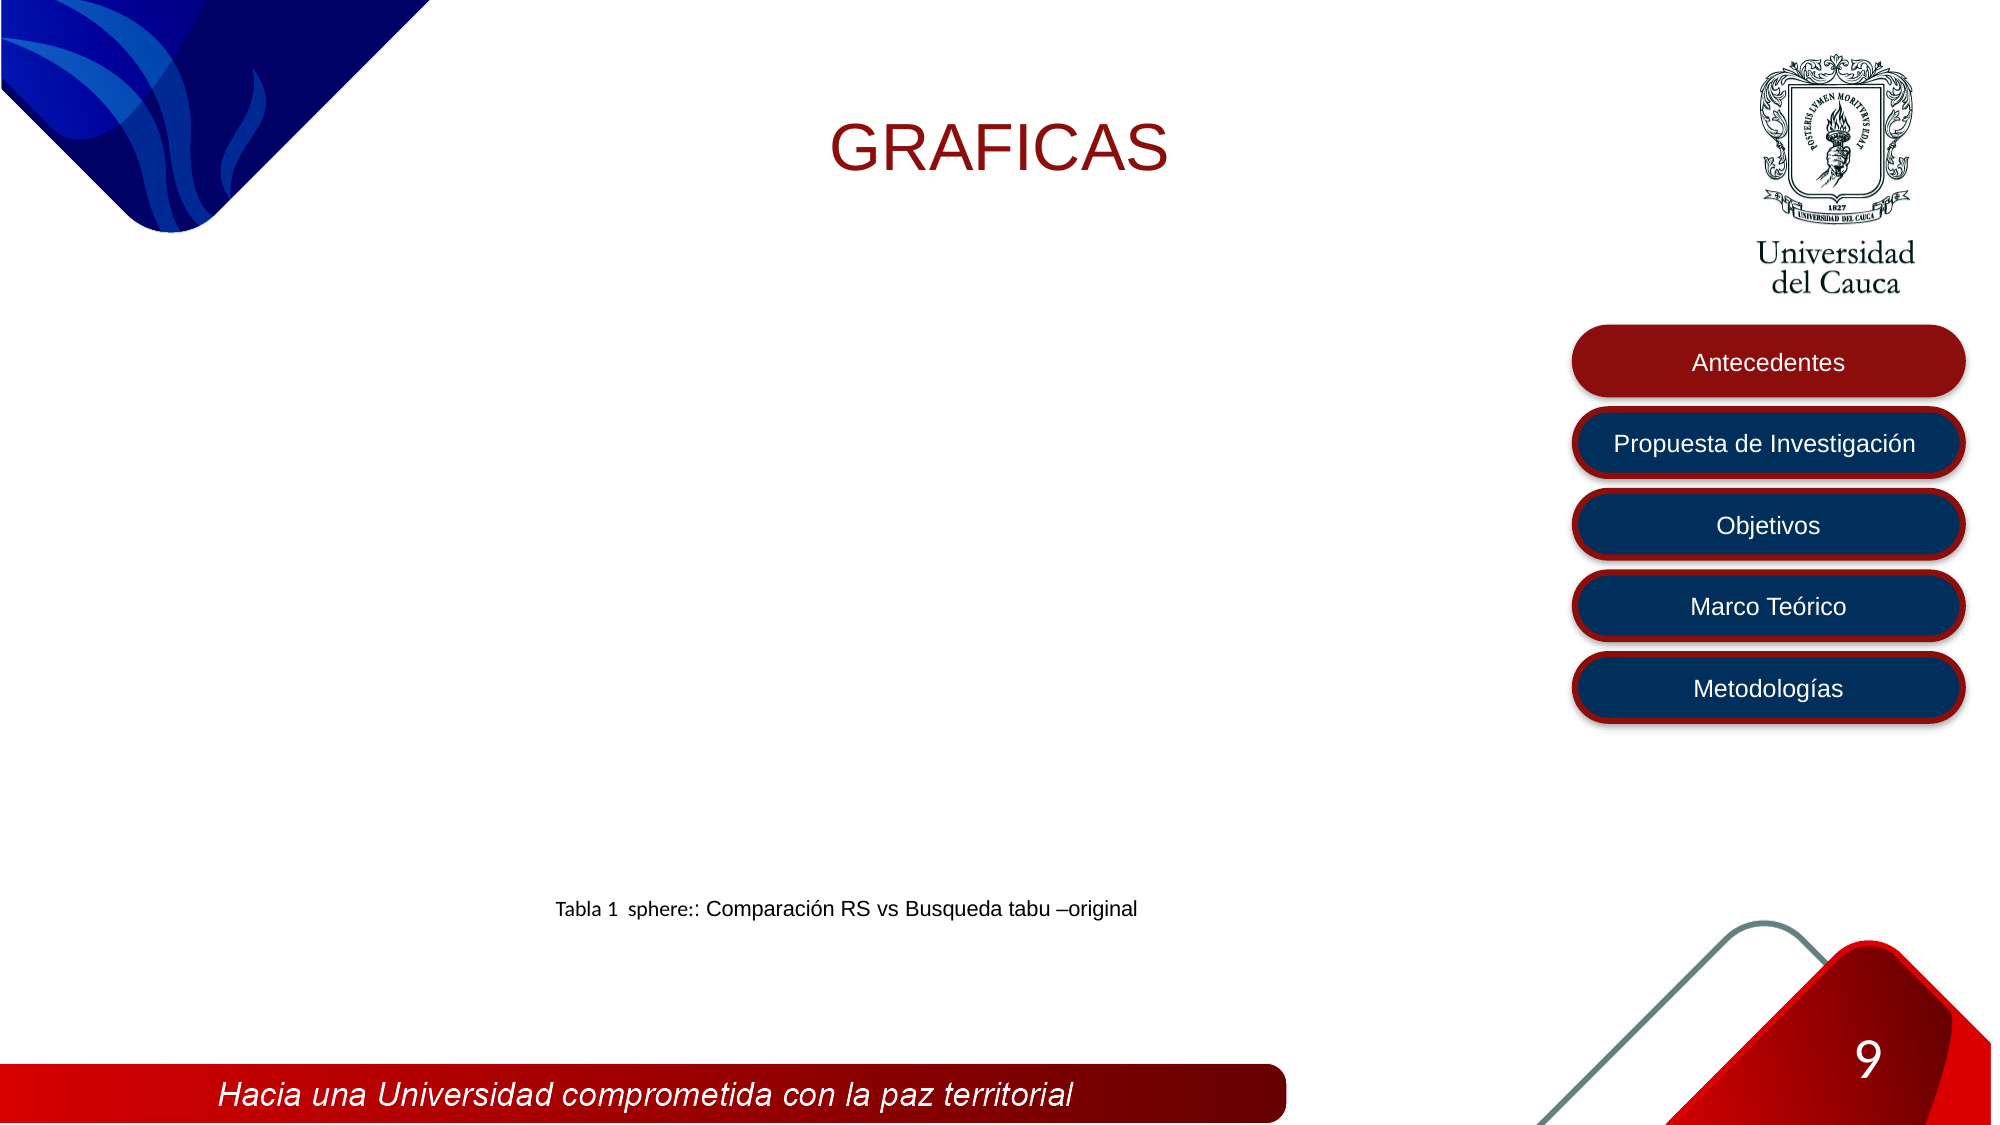

# GRAFICAS

Antecedentes
Propuesta de Investigación
Objetivos
Marco Teórico
Metodologías
Tabla 1  sphere:: Comparación RS vs Busqueda tabu –original
9